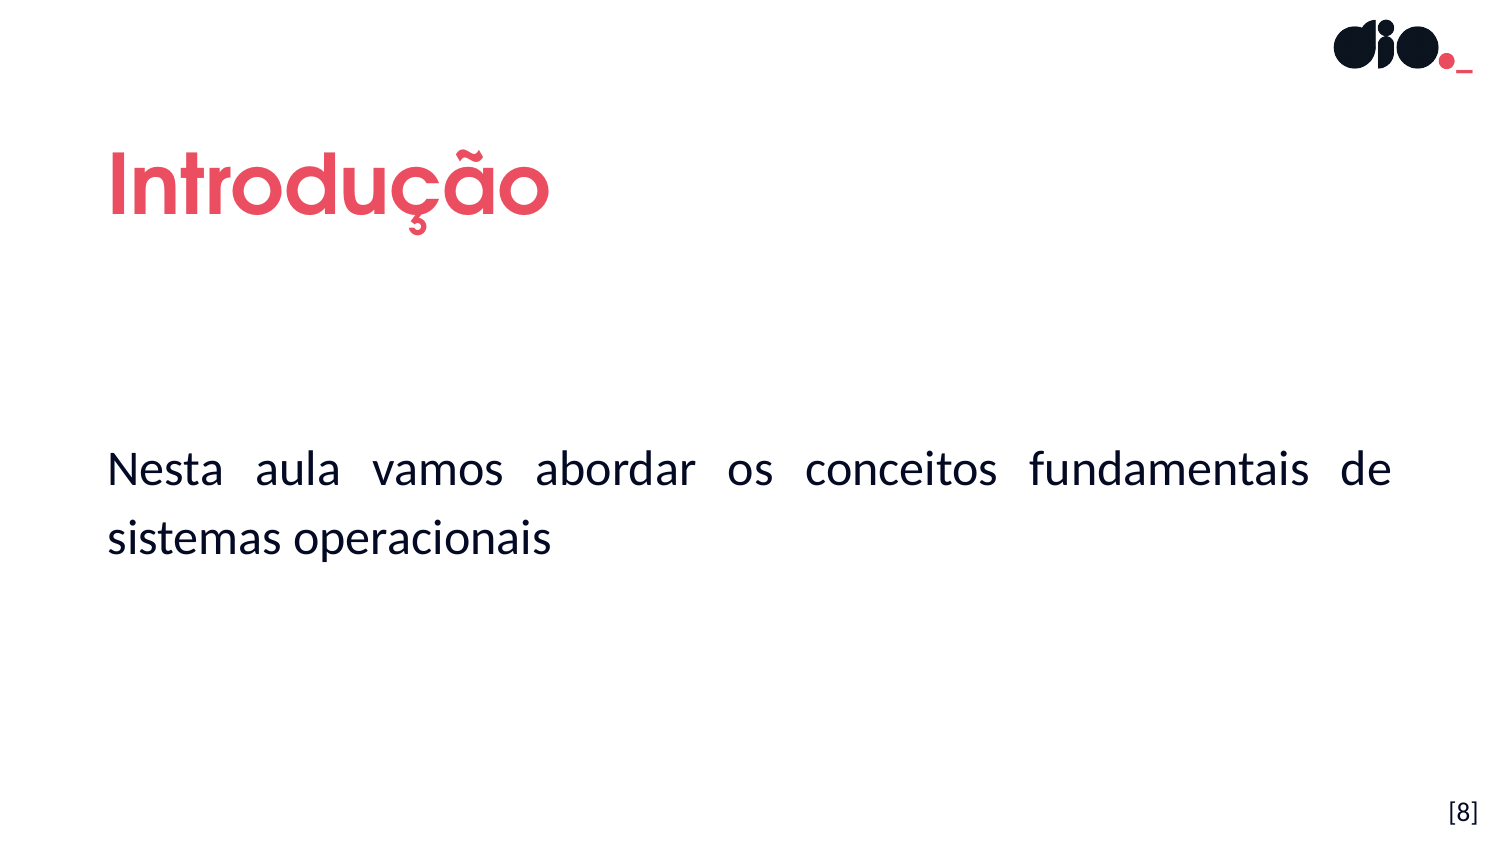

Introdução
Nesta aula vamos abordar os conceitos fundamentais de sistemas operacionais
[8]